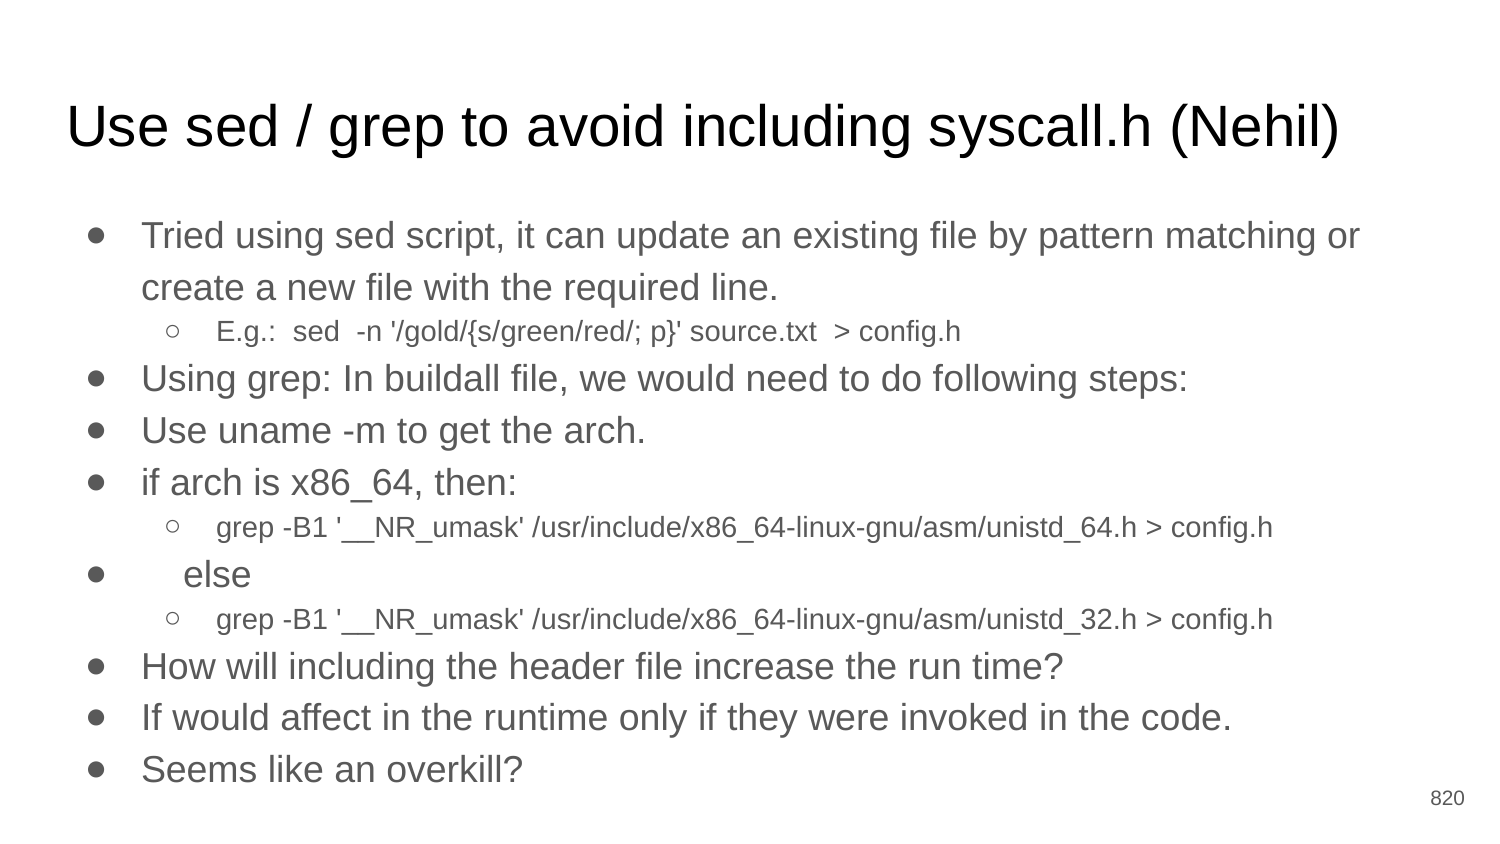

# Use sed / grep to avoid including syscall.h (Nehil)
Tried using sed script, it can update an existing file by pattern matching or create a new file with the required line.
E.g.:  sed  -n '/gold/{s/green/red/; p}' source.txt  > config.h
Using grep: In buildall file, we would need to do following steps:
Use uname -m to get the arch.
if arch is x86_64, then:
grep -B1 '__NR_umask' /usr/include/x86_64-linux-gnu/asm/unistd_64.h > config.h
    else
grep -B1 '__NR_umask' /usr/include/x86_64-linux-gnu/asm/unistd_32.h > config.h
How will including the header file increase the run time?
If would affect in the runtime only if they were invoked in the code.
Seems like an overkill?
820